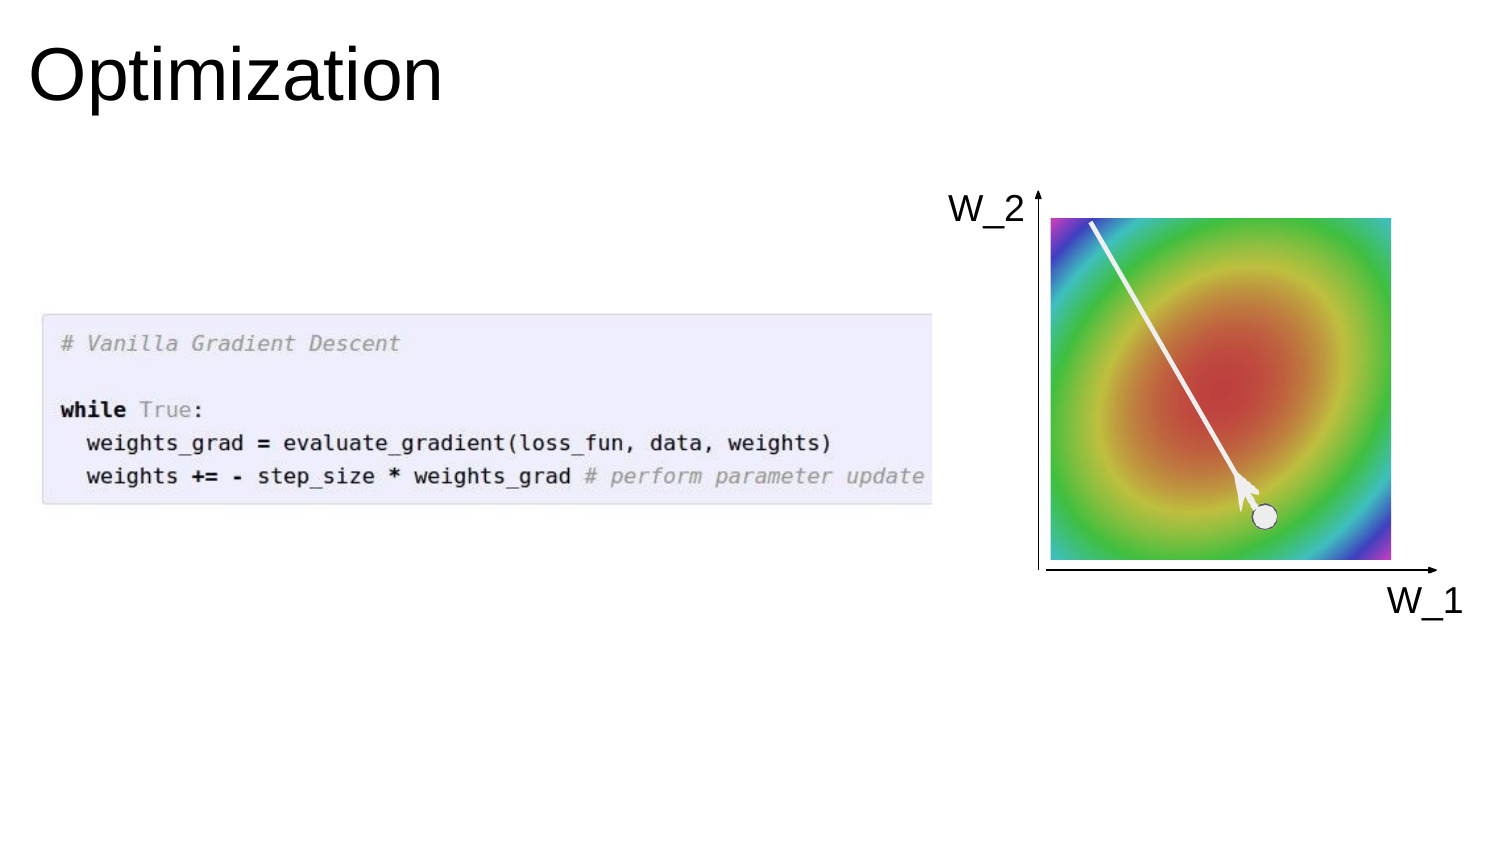

# Optimization
W_2

W_1
Fei-Fei Li & Justin Johnson & Serena Yeung	Lecture 7 -	April 24, 2018